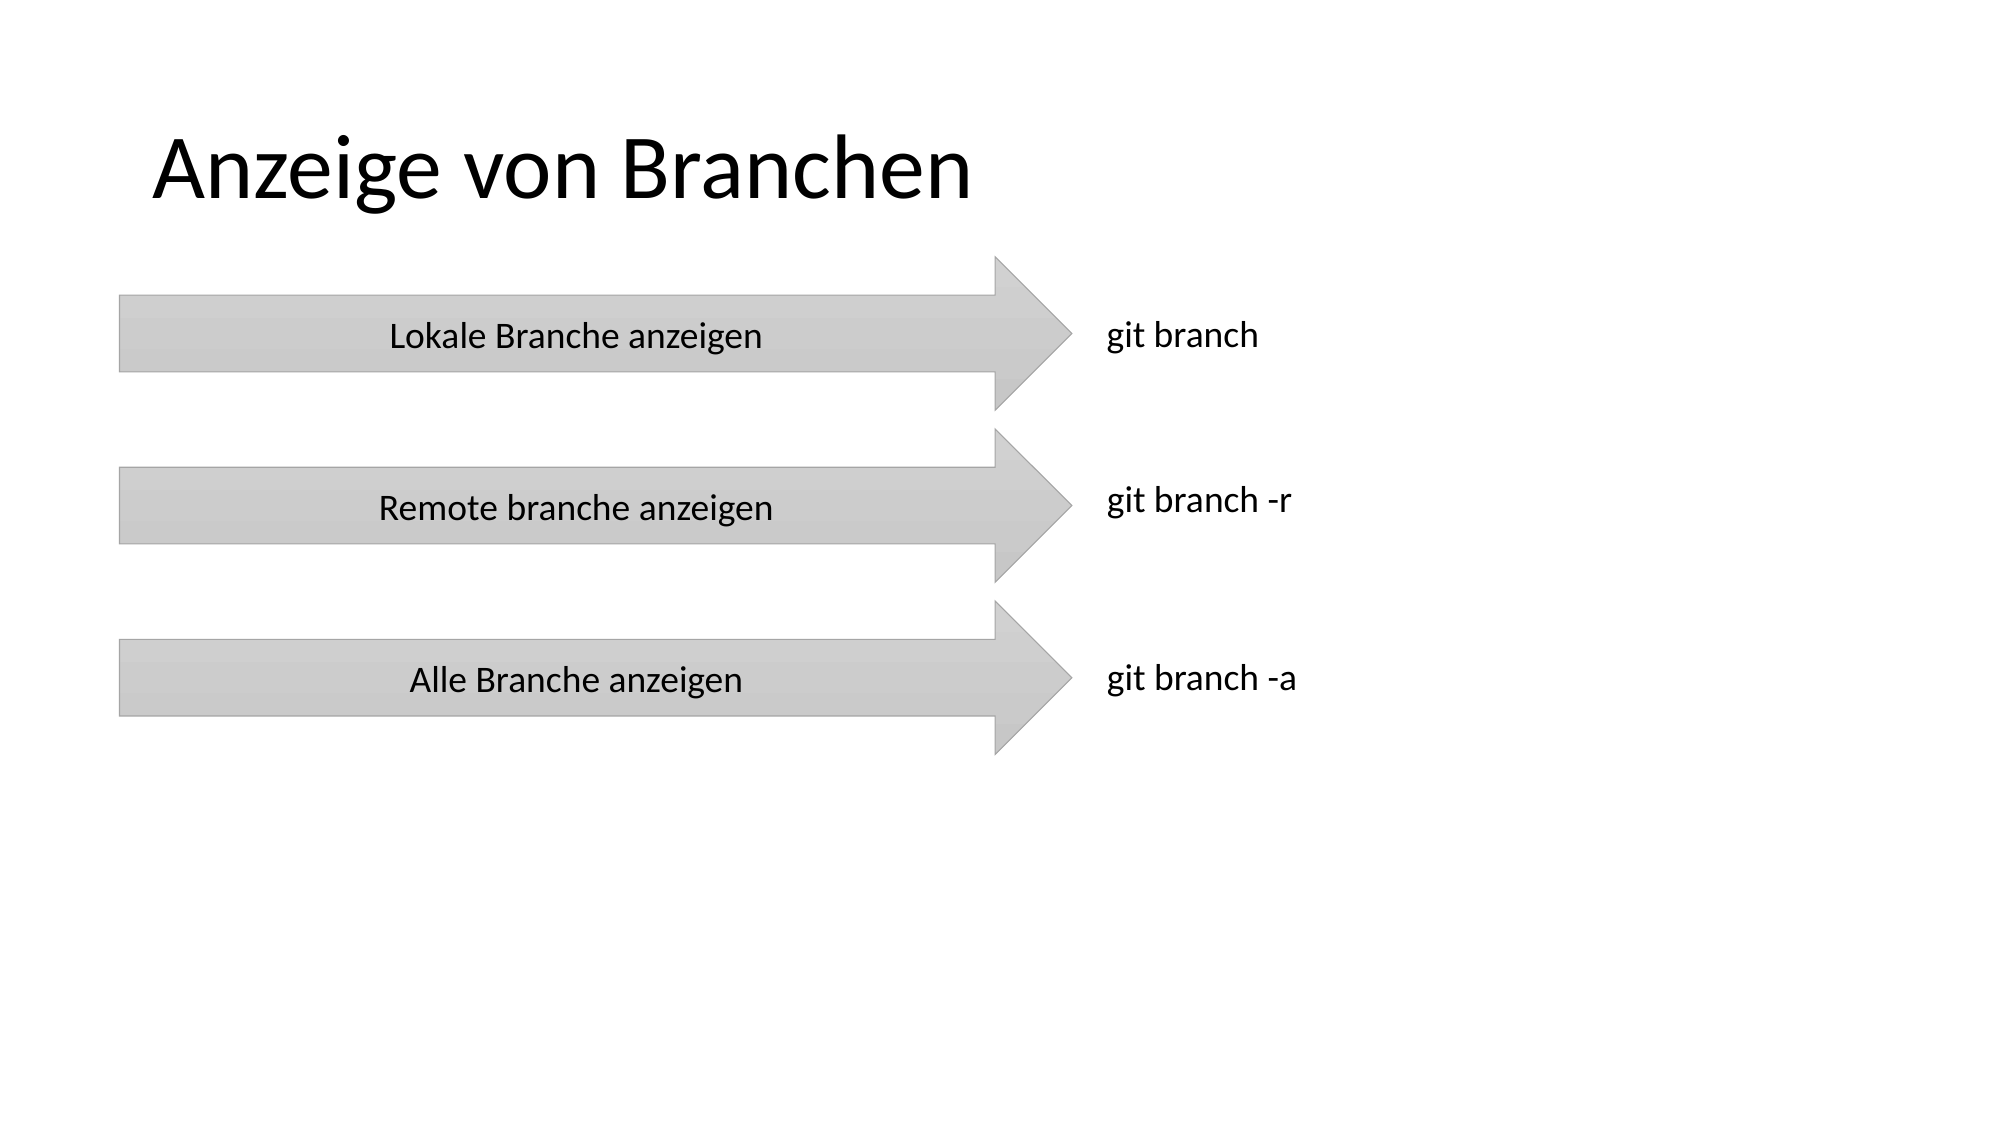

# Anzeige von Branchen
Lokale Branche anzeigen
git branch
git branch -r
Remote branche anzeigen
Alle Branche anzeigen
git branch -a